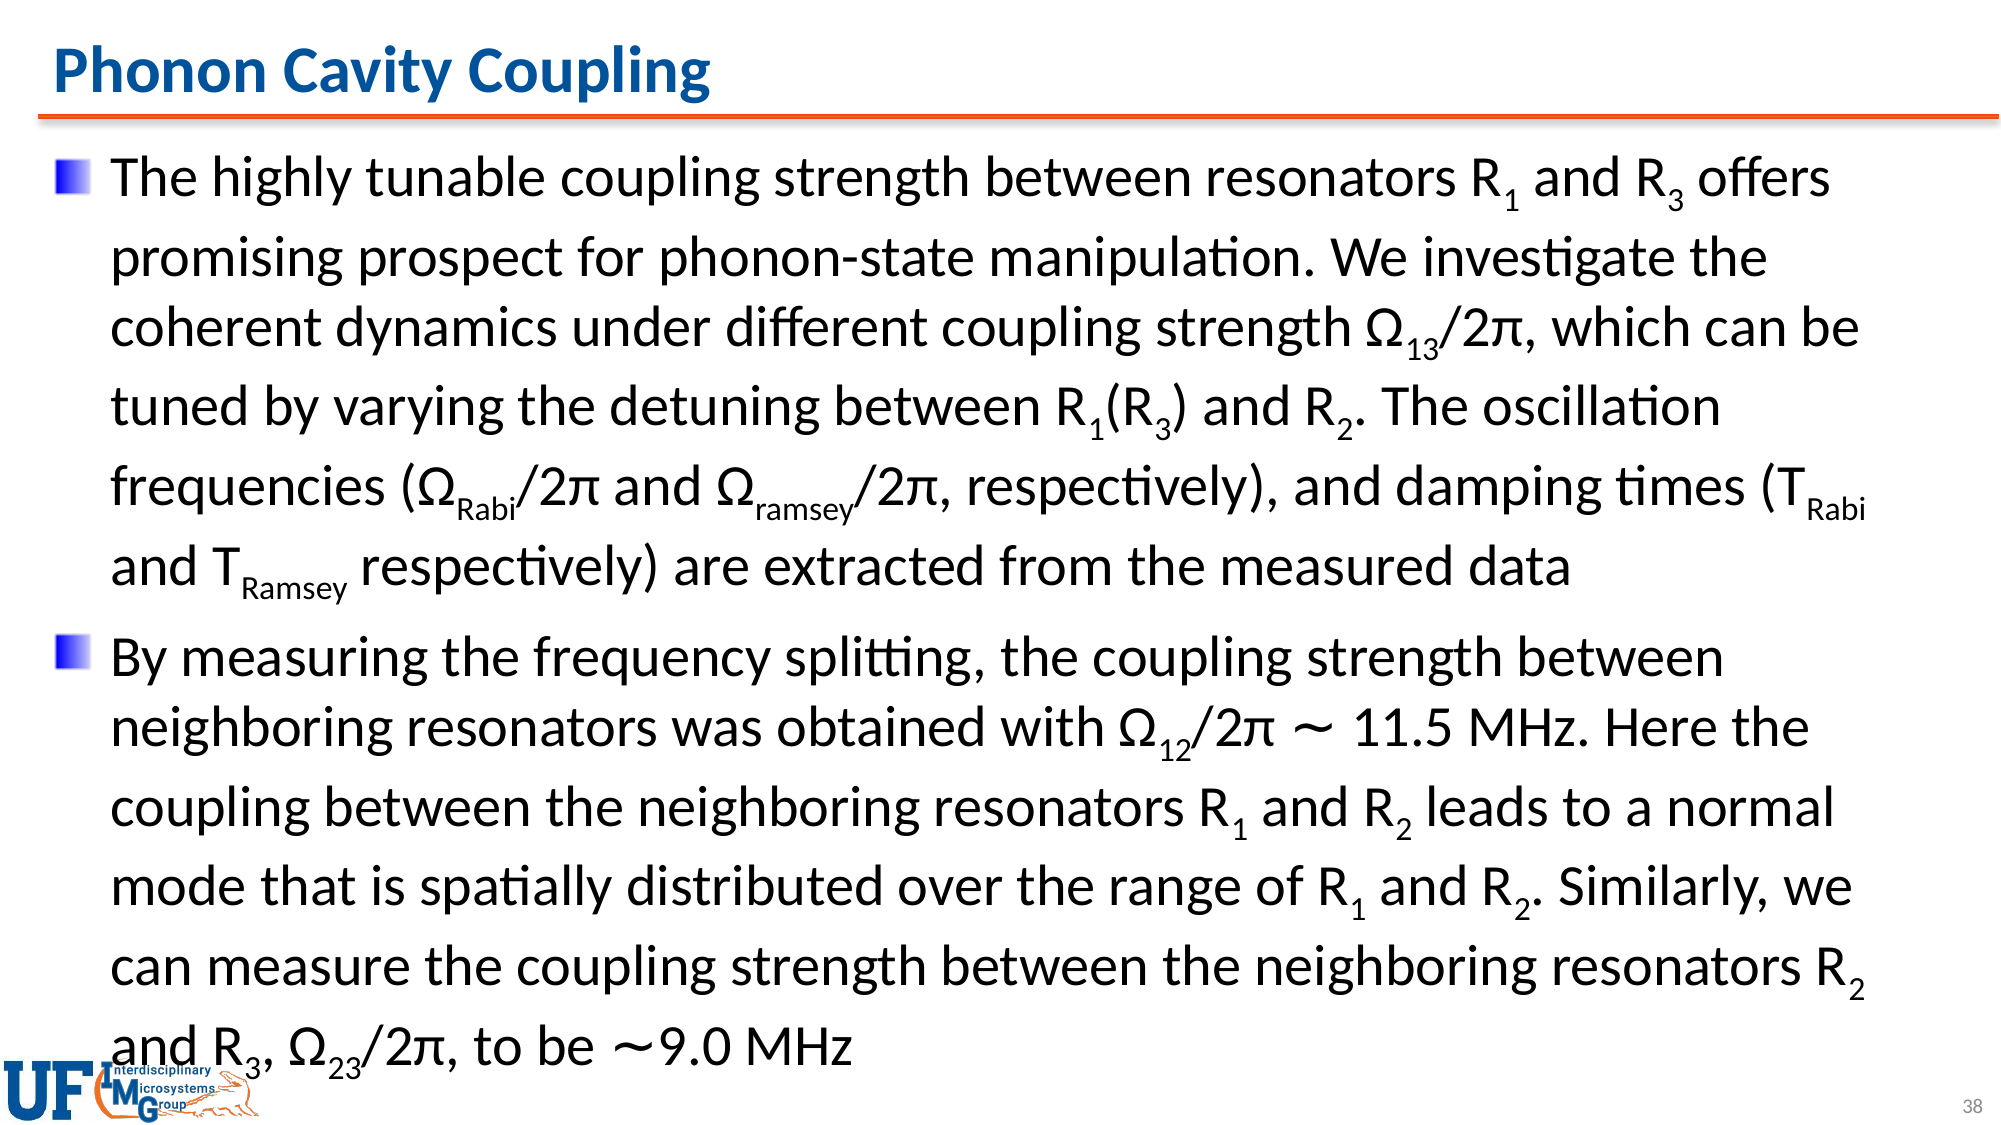

# Phonon Cavity Coupling
The highly tunable coupling strength between resonators R1 and R3 offers promising prospect for phonon-state manipulation. We investigate the coherent dynamics under different coupling strength Ω13/2π, which can be tuned by varying the detuning between R1(R3) and R2. The oscillation frequencies (ΩRabi/2π and Ωramsey/2π, respectively), and damping times (TRabi and TRamsey respectively) are extracted from the measured data
By measuring the frequency splitting, the coupling strength between neighboring resonators was obtained with Ω12/2π ∼ 11.5 MHz. Here the coupling between the neighboring resonators R1 and R2 leads to a normal mode that is spatially distributed over the range of R1 and R2. Similarly, we can measure the coupling strength between the neighboring resonators R2 and R3, Ω23/2π, to be ∼9.0 MHz
38